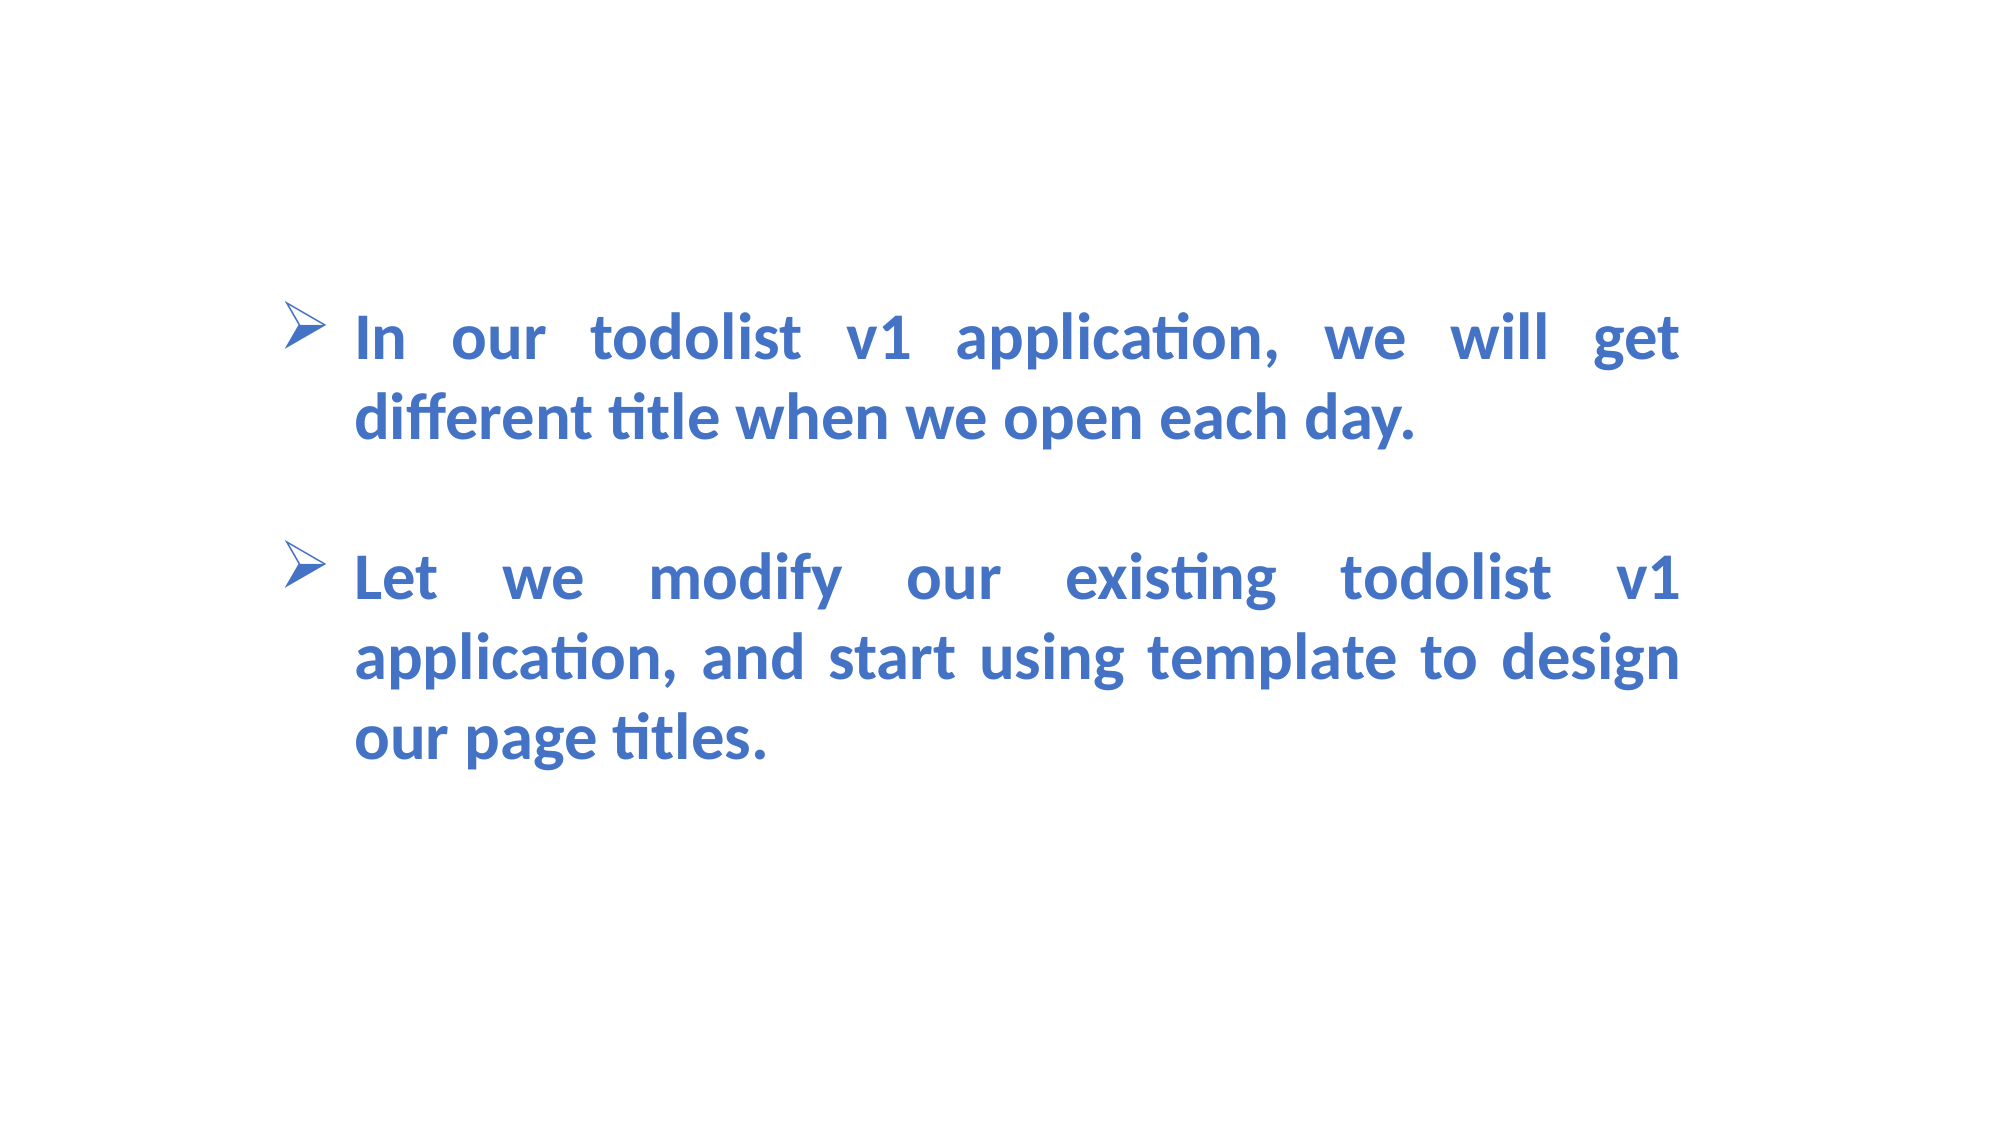

In our todolist v1 application, we will get different title when we open each day.

Let we modify our existing todolist v1 application, and start using template to design our page titles.